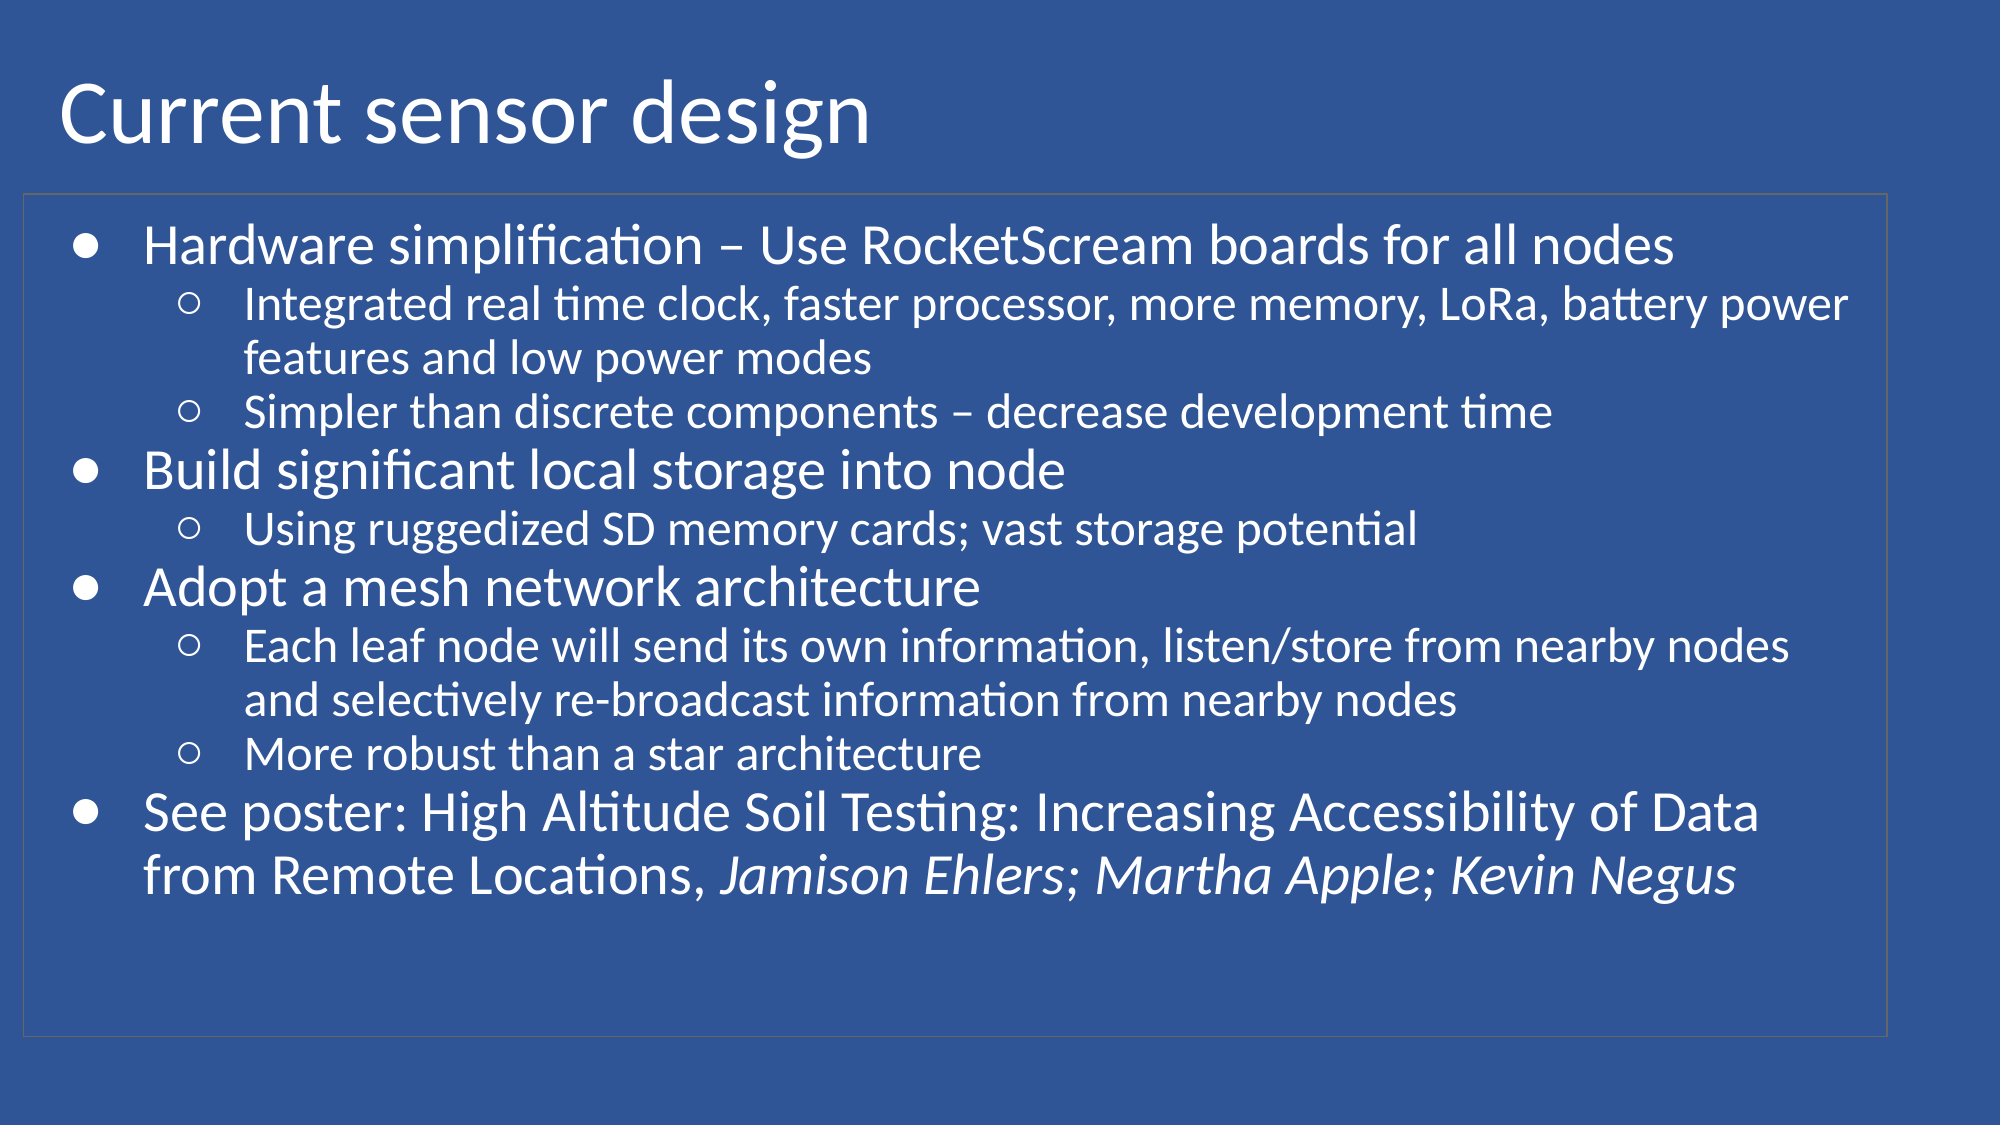

# Current sensor design
Hardware simplification – Use RocketScream boards for all nodes
Integrated real time clock, faster processor, more memory, LoRa, battery power features and low power modes
Simpler than discrete components – decrease development time
Build significant local storage into node
Using ruggedized SD memory cards; vast storage potential
Adopt a mesh network architecture
Each leaf node will send its own information, listen/store from nearby nodes and selectively re-broadcast information from nearby nodes
More robust than a star architecture
See poster: High Altitude Soil Testing: Increasing Accessibility of Data from Remote Locations, Jamison Ehlers; Martha Apple; Kevin Negus